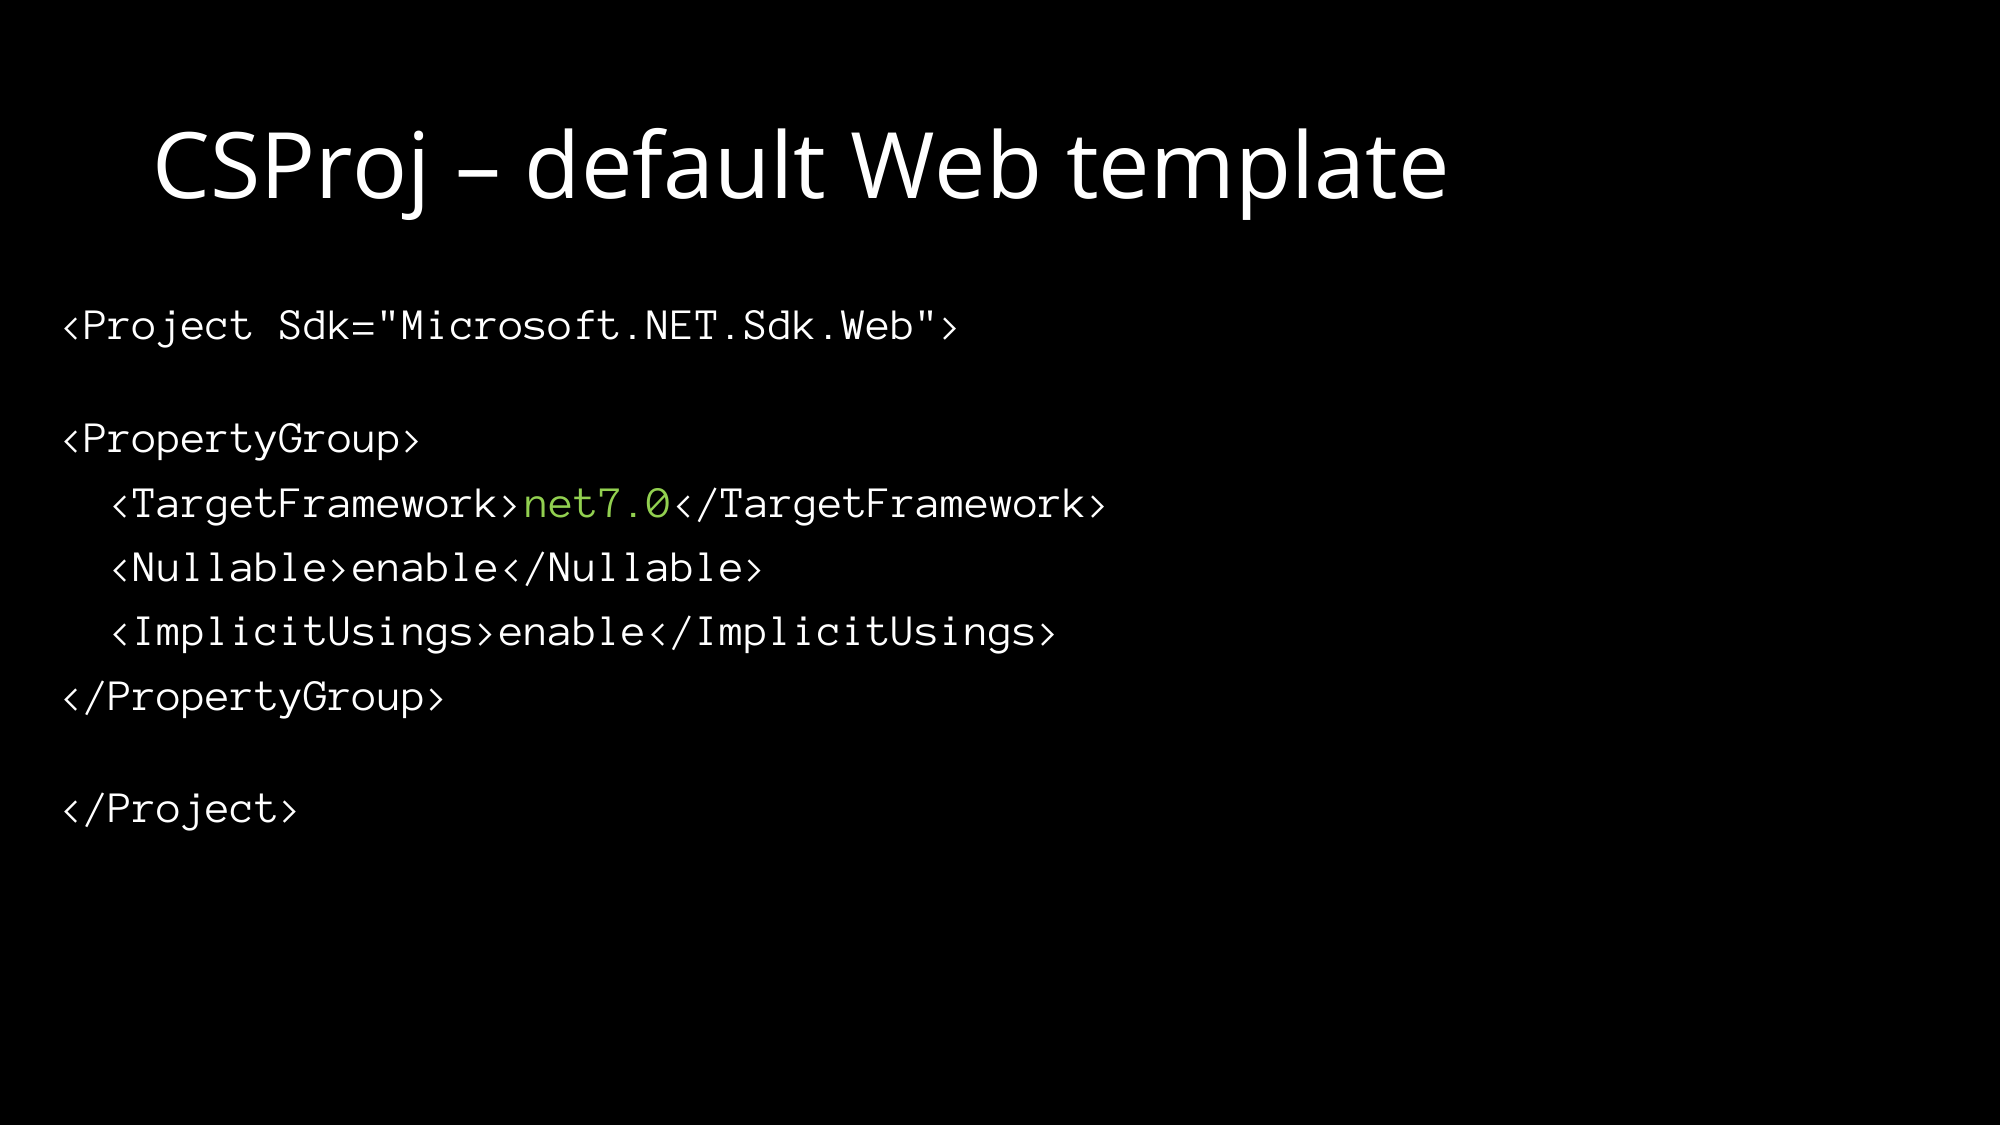

# CSProj – default Web template
<Project Sdk="Microsoft.NET.Sdk.Web">
<PropertyGroup>
  <TargetFramework>net7.0</TargetFramework>
  <Nullable>enable</Nullable>
  <ImplicitUsings>enable</ImplicitUsings>
</PropertyGroup>
</Project>